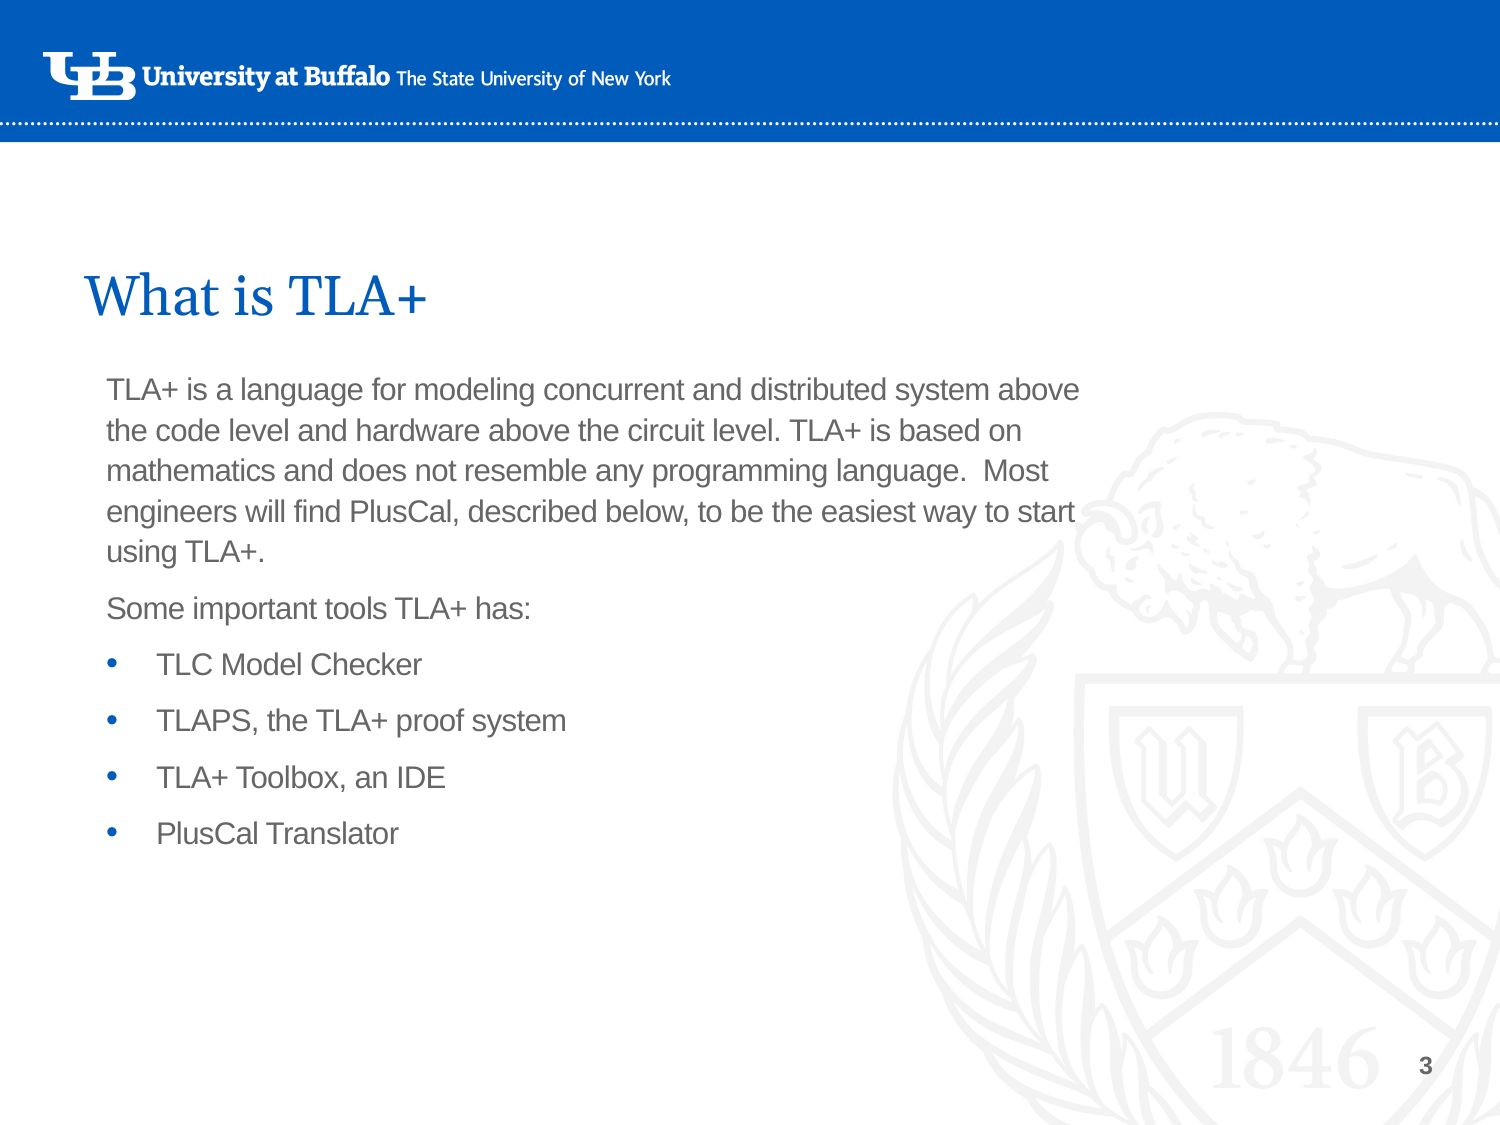

# What is TLA+
TLA+ is a language for modeling concurrent and distributed system above the code level and hardware above the circuit level. TLA+ is based on mathematics and does not resemble any programming language.  Most engineers will find PlusCal, described below, to be the easiest way to start using TLA+.
Some important tools TLA+ has:
TLC Model Checker
TLAPS, the TLA+ proof system
TLA+ Toolbox, an IDE
PlusCal Translator